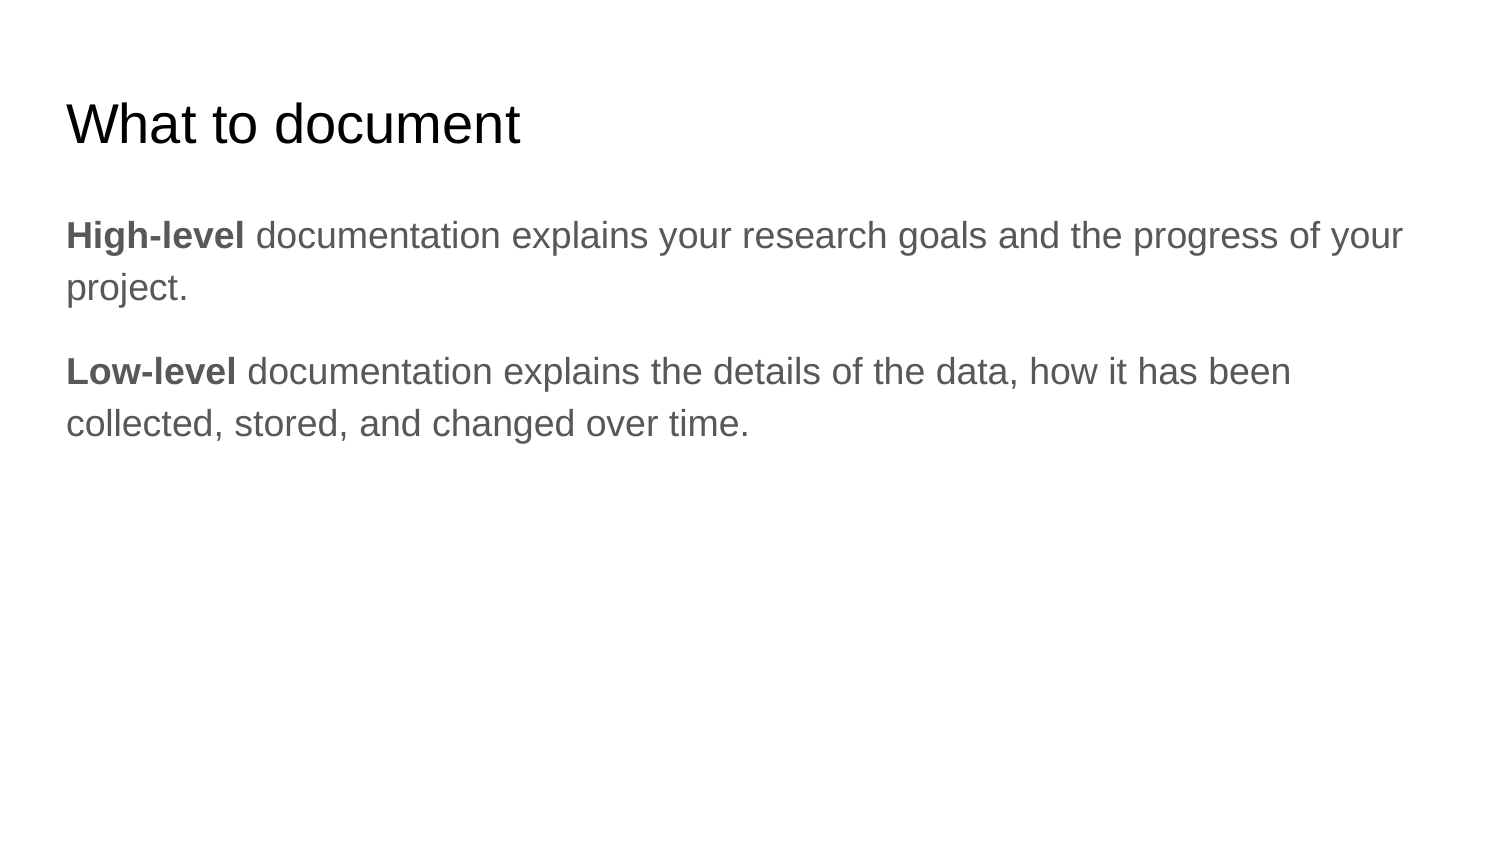

# What to document
High-level documentation explains your research goals and the progress of your project.
Low-level documentation explains the details of the data, how it has been collected, stored, and changed over time.